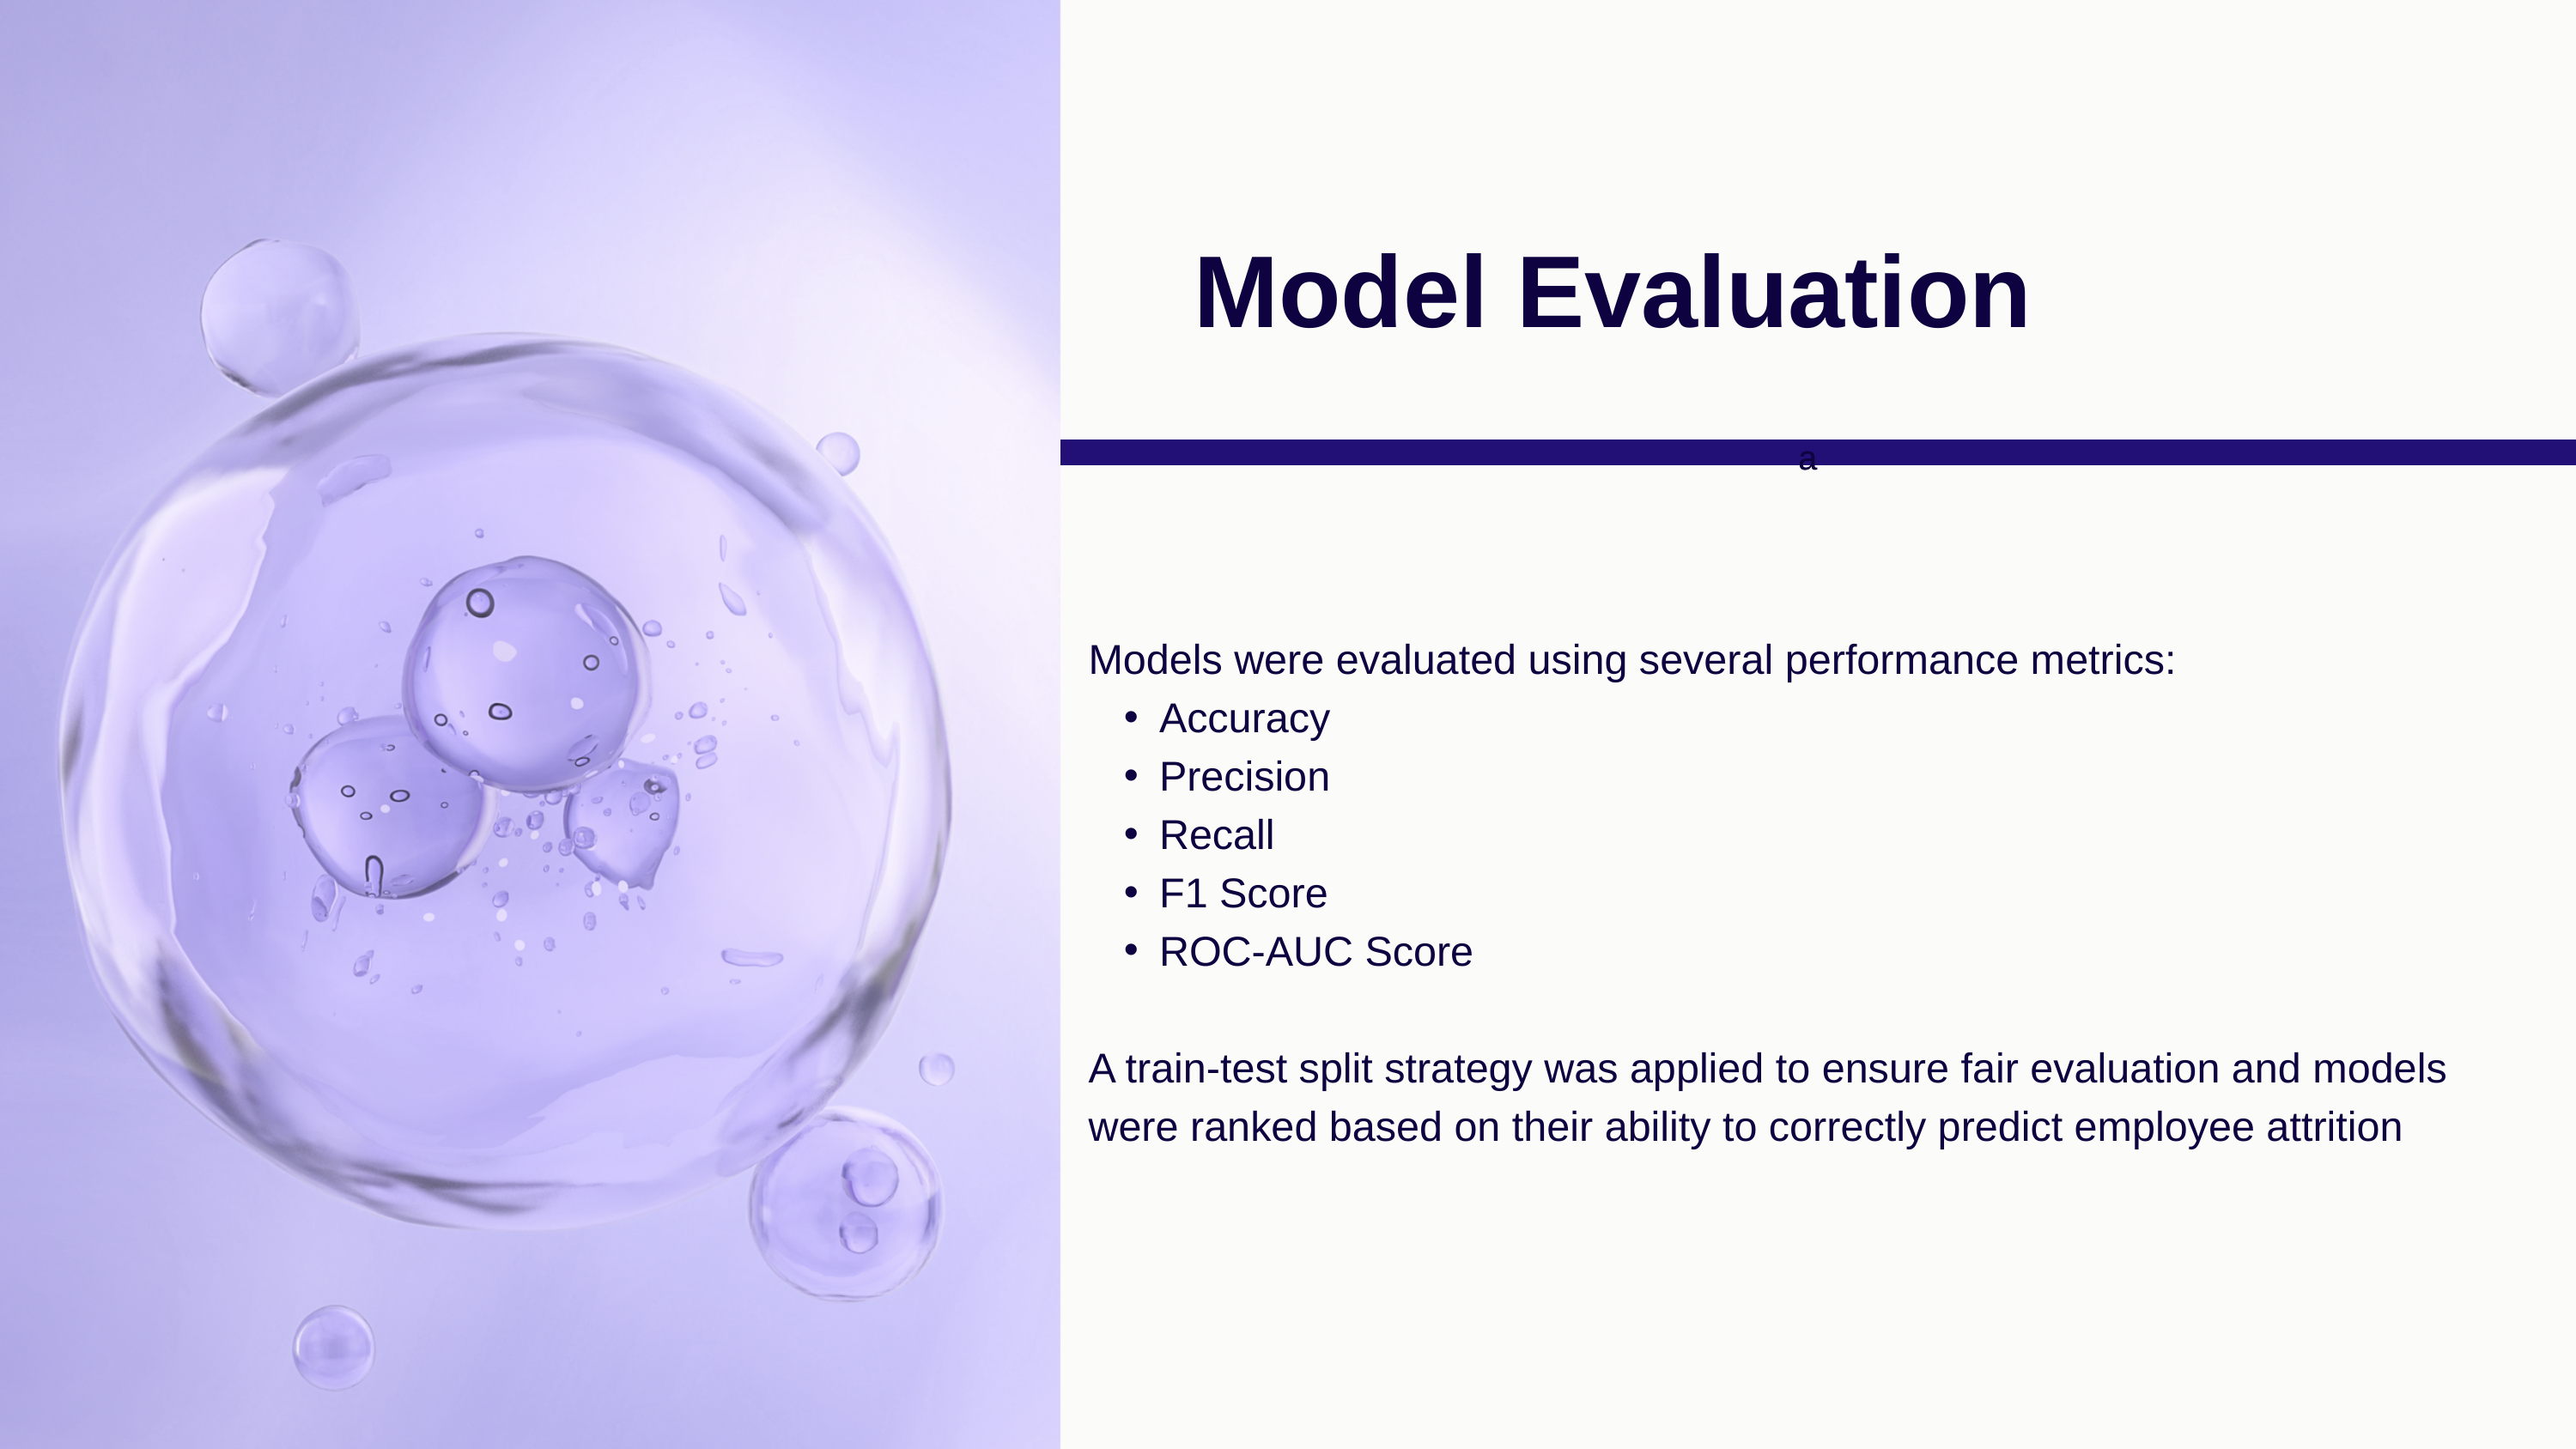

Model Evaluation
a
a

Models were evaluated using several performance metrics:
Accuracy
Precision
Recall
F1 Score
ROC-AUC Score

A train-test split strategy was applied to ensure fair evaluation and models were ranked based on their ability to correctly predict employee attrition